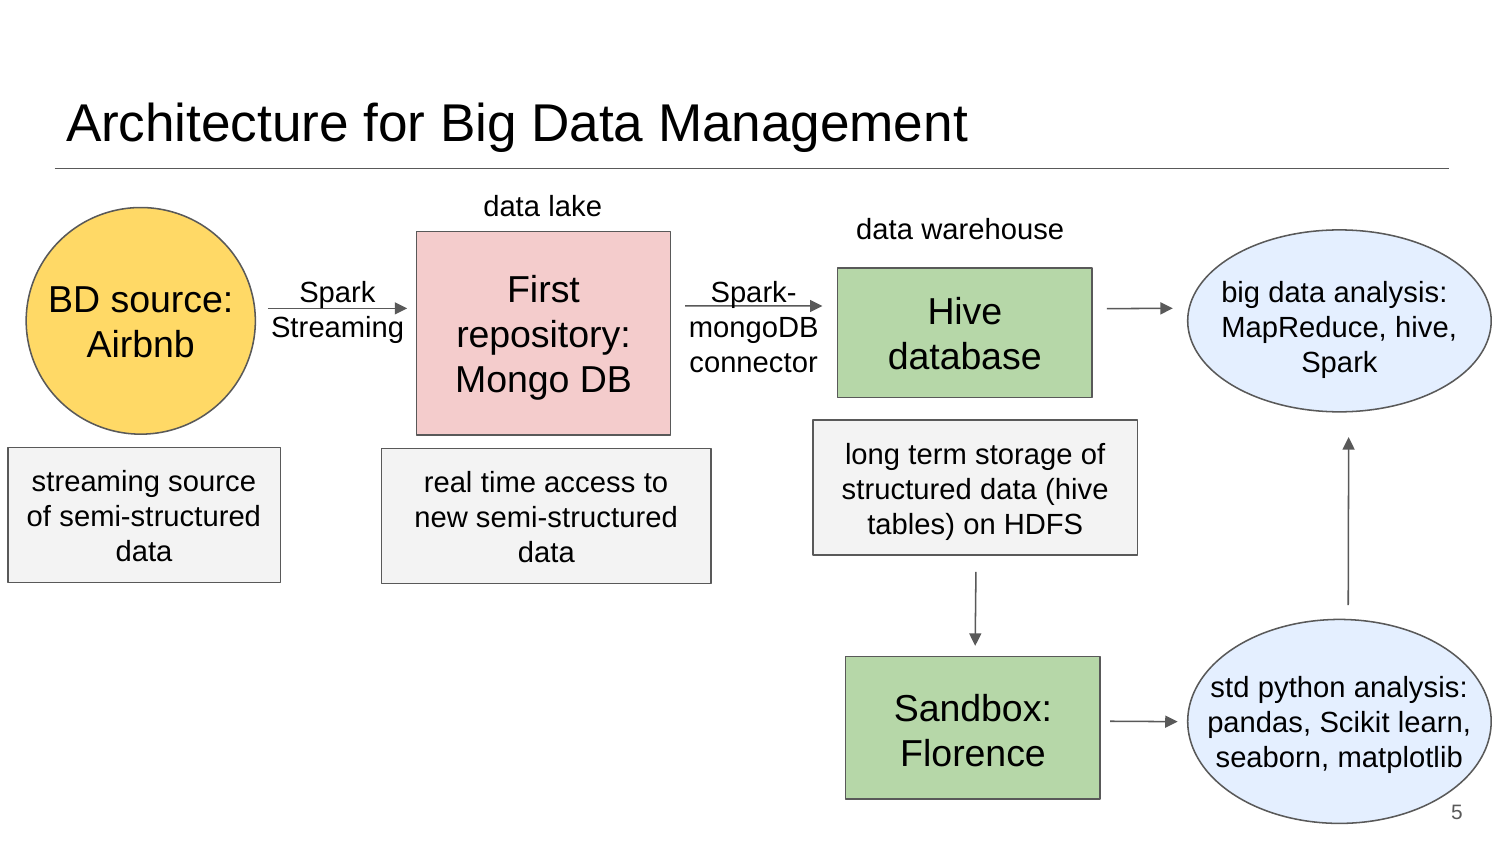

# Architecture for Big Data Management
data lake

First repository:
Mongo DB
Spark Streaming
real time access to new semi-structured data
data warehouse

Spark- mongoDB connector
big data analysis:
MapReduce, hive, Spark

Hive
database
long term storage of structured data (hive tables) on HDFS

std python analysis:
pandas, Scikit learn,
seaborn, matplotlib

Sandbox: Florence

BD source:
Airbnb
streaming source of semi-structured data
5